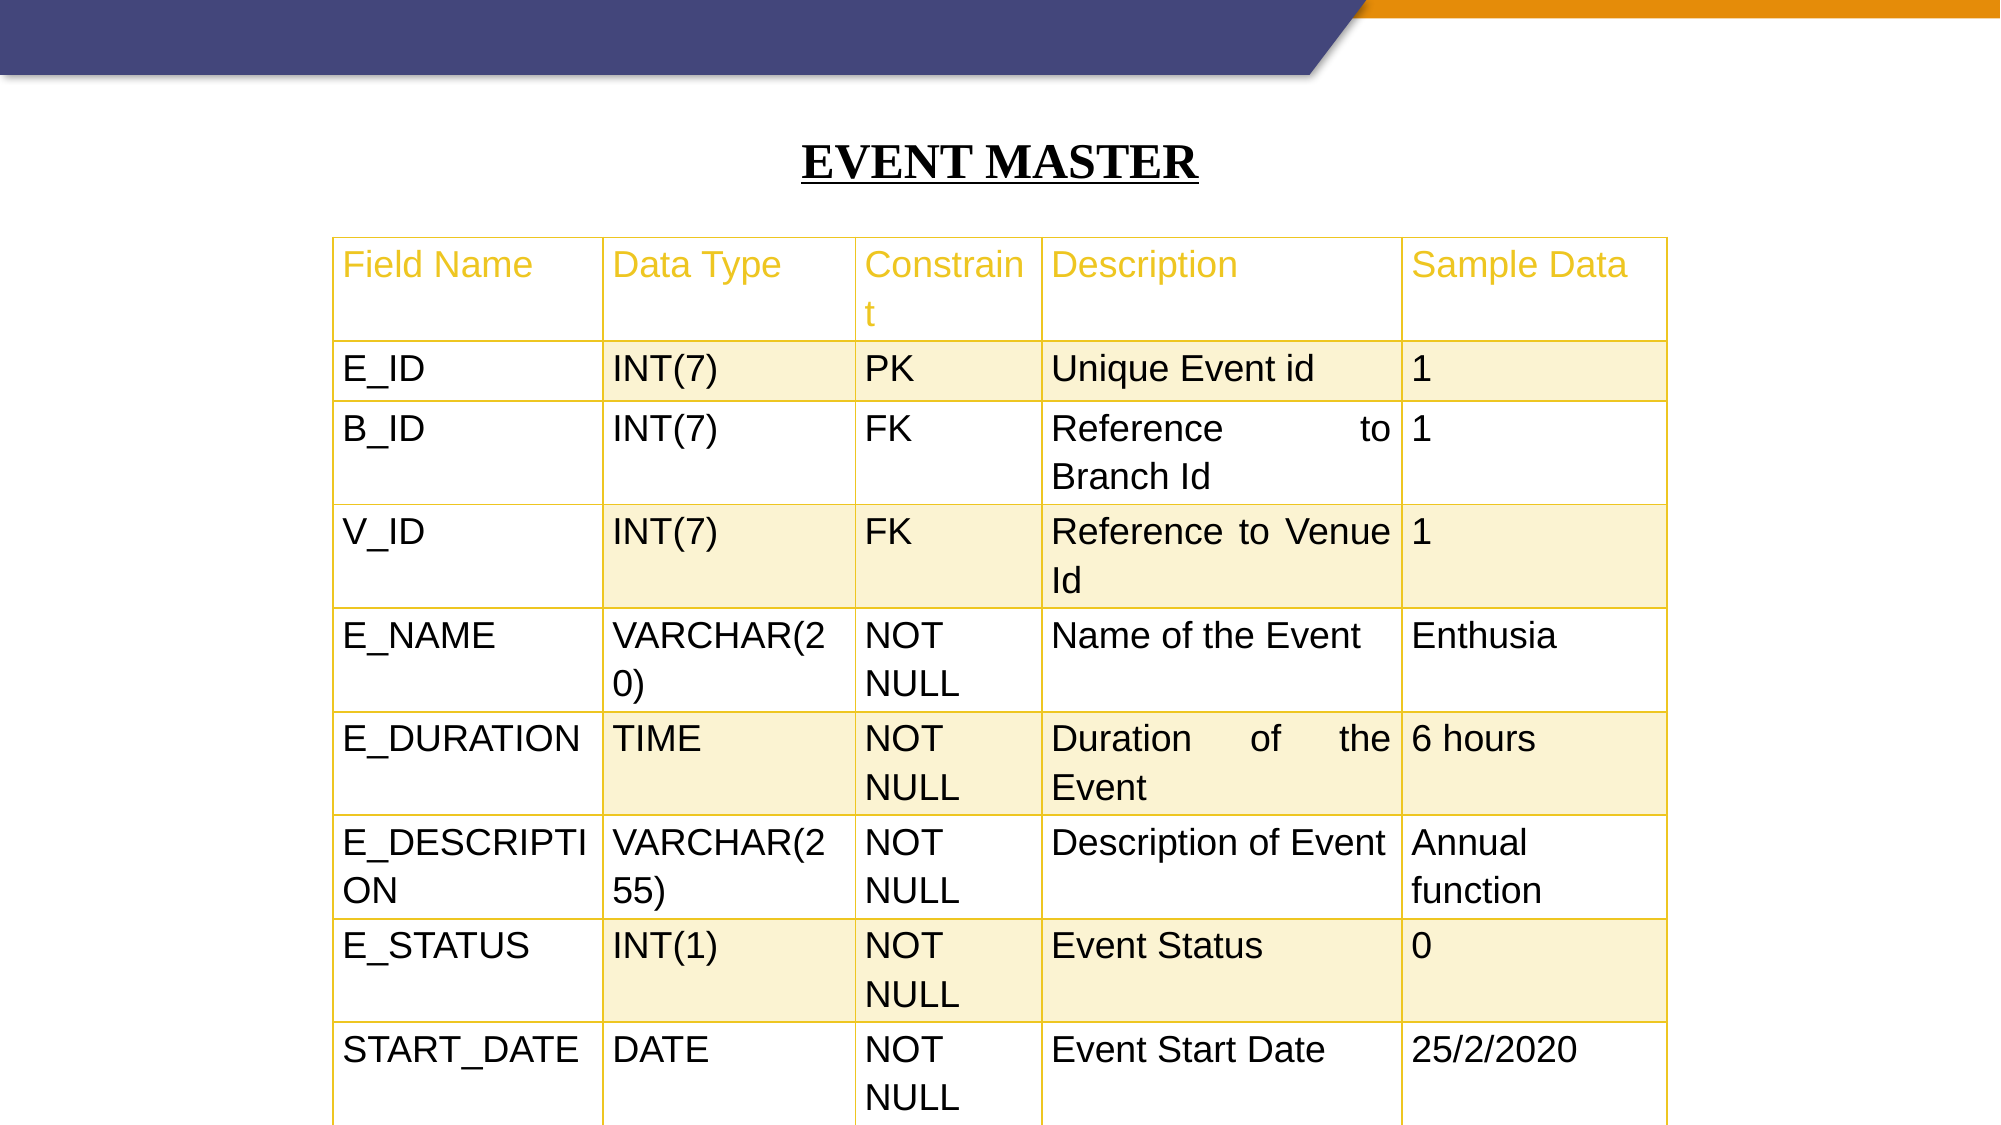

EVENT MASTER
| Field Name | Data Type | Constraint | Description | Sample Data |
| --- | --- | --- | --- | --- |
| E\_ID | INT(7) | PK | Unique Event id | 1 |
| B\_ID | INT(7) | FK | Reference to Branch Id | 1 |
| V\_ID | INT(7) | FK | Reference to Venue Id | 1 |
| E\_NAME | VARCHAR(20) | NOT NULL | Name of the Event | Enthusia |
| E\_DURATION | TIME | NOT NULL | Duration of the Event | 6 hours |
| E\_DESCRIPTION | VARCHAR(255) | NOT NULL | Description of Event | Annual function |
| E\_STATUS | INT(1) | NOT NULL | Event Status | 0 |
| START\_DATE | DATE | NOT NULL | Event Start Date | 25/2/2020 |
| END\_DATE | DATE | NOT NULL | Event End Date | 25/2/2020 |